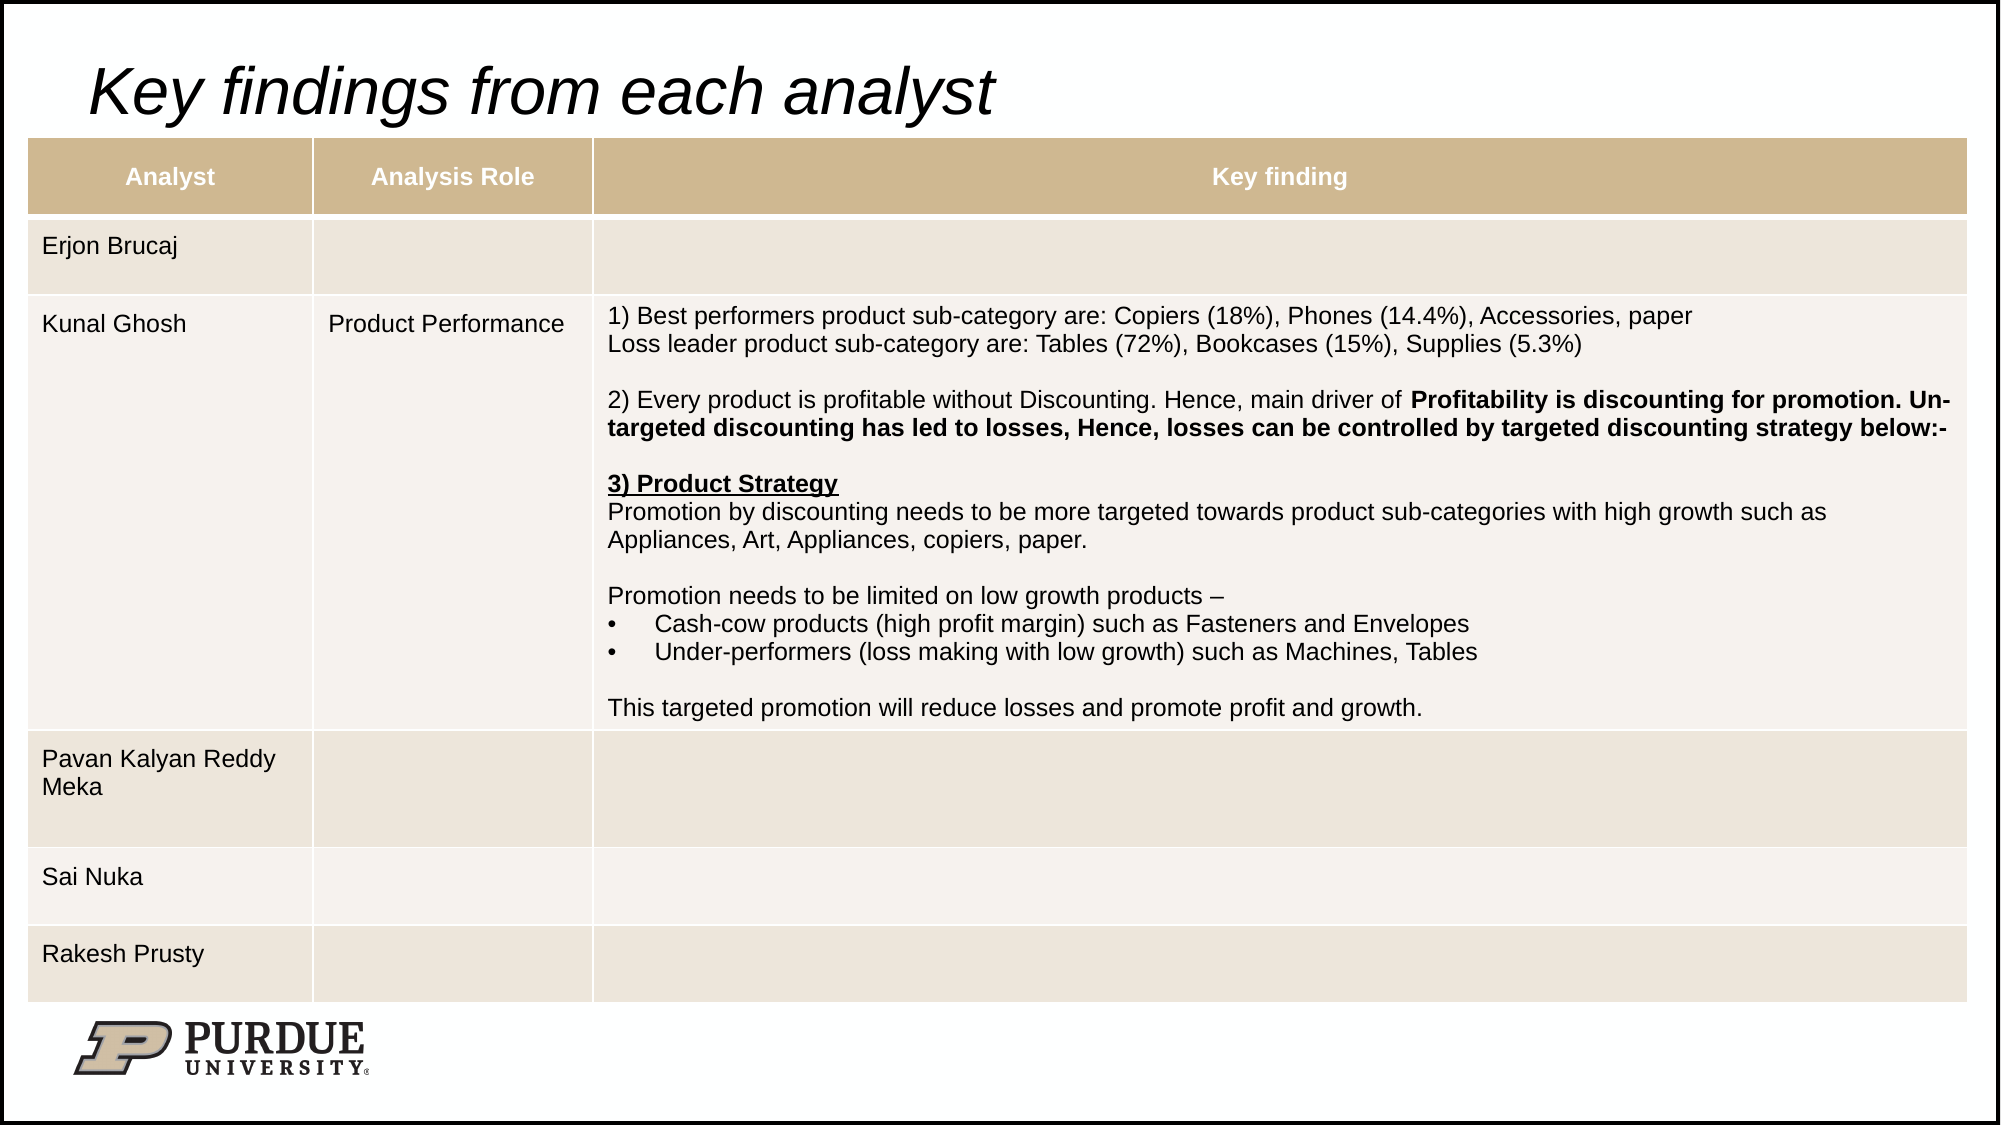

# Key findings from each analyst
| Analyst | Analysis Role | Key finding |
| --- | --- | --- |
| Erjon Brucaj |  |  |
| Kunal Ghosh | Product Performance | 1) Best performers product sub-category are: Copiers (18%), Phones (14.4%), Accessories, paper Loss leader product sub-category are: Tables (72%), Bookcases (15%), Supplies (5.3%) 2) Every product is profitable without Discounting. Hence, main driver of Profitability is discounting for promotion. Un-targeted discounting has led to losses, Hence, losses can be controlled by targeted discounting strategy below:- 3) Product Strategy Promotion by discounting needs to be more targeted towards product sub-categories with high growth such as Appliances, Art, Appliances, copiers, paper. Promotion needs to be limited on low growth products – Cash-cow products (high profit margin) such as Fasteners and Envelopes Under-performers (loss making with low growth) such as Machines, Tables This targeted promotion will reduce losses and promote profit and growth. |
| Pavan Kalyan Reddy Meka |  |  |
| Sai Nuka |  |  |
| Rakesh Prusty |  |  |